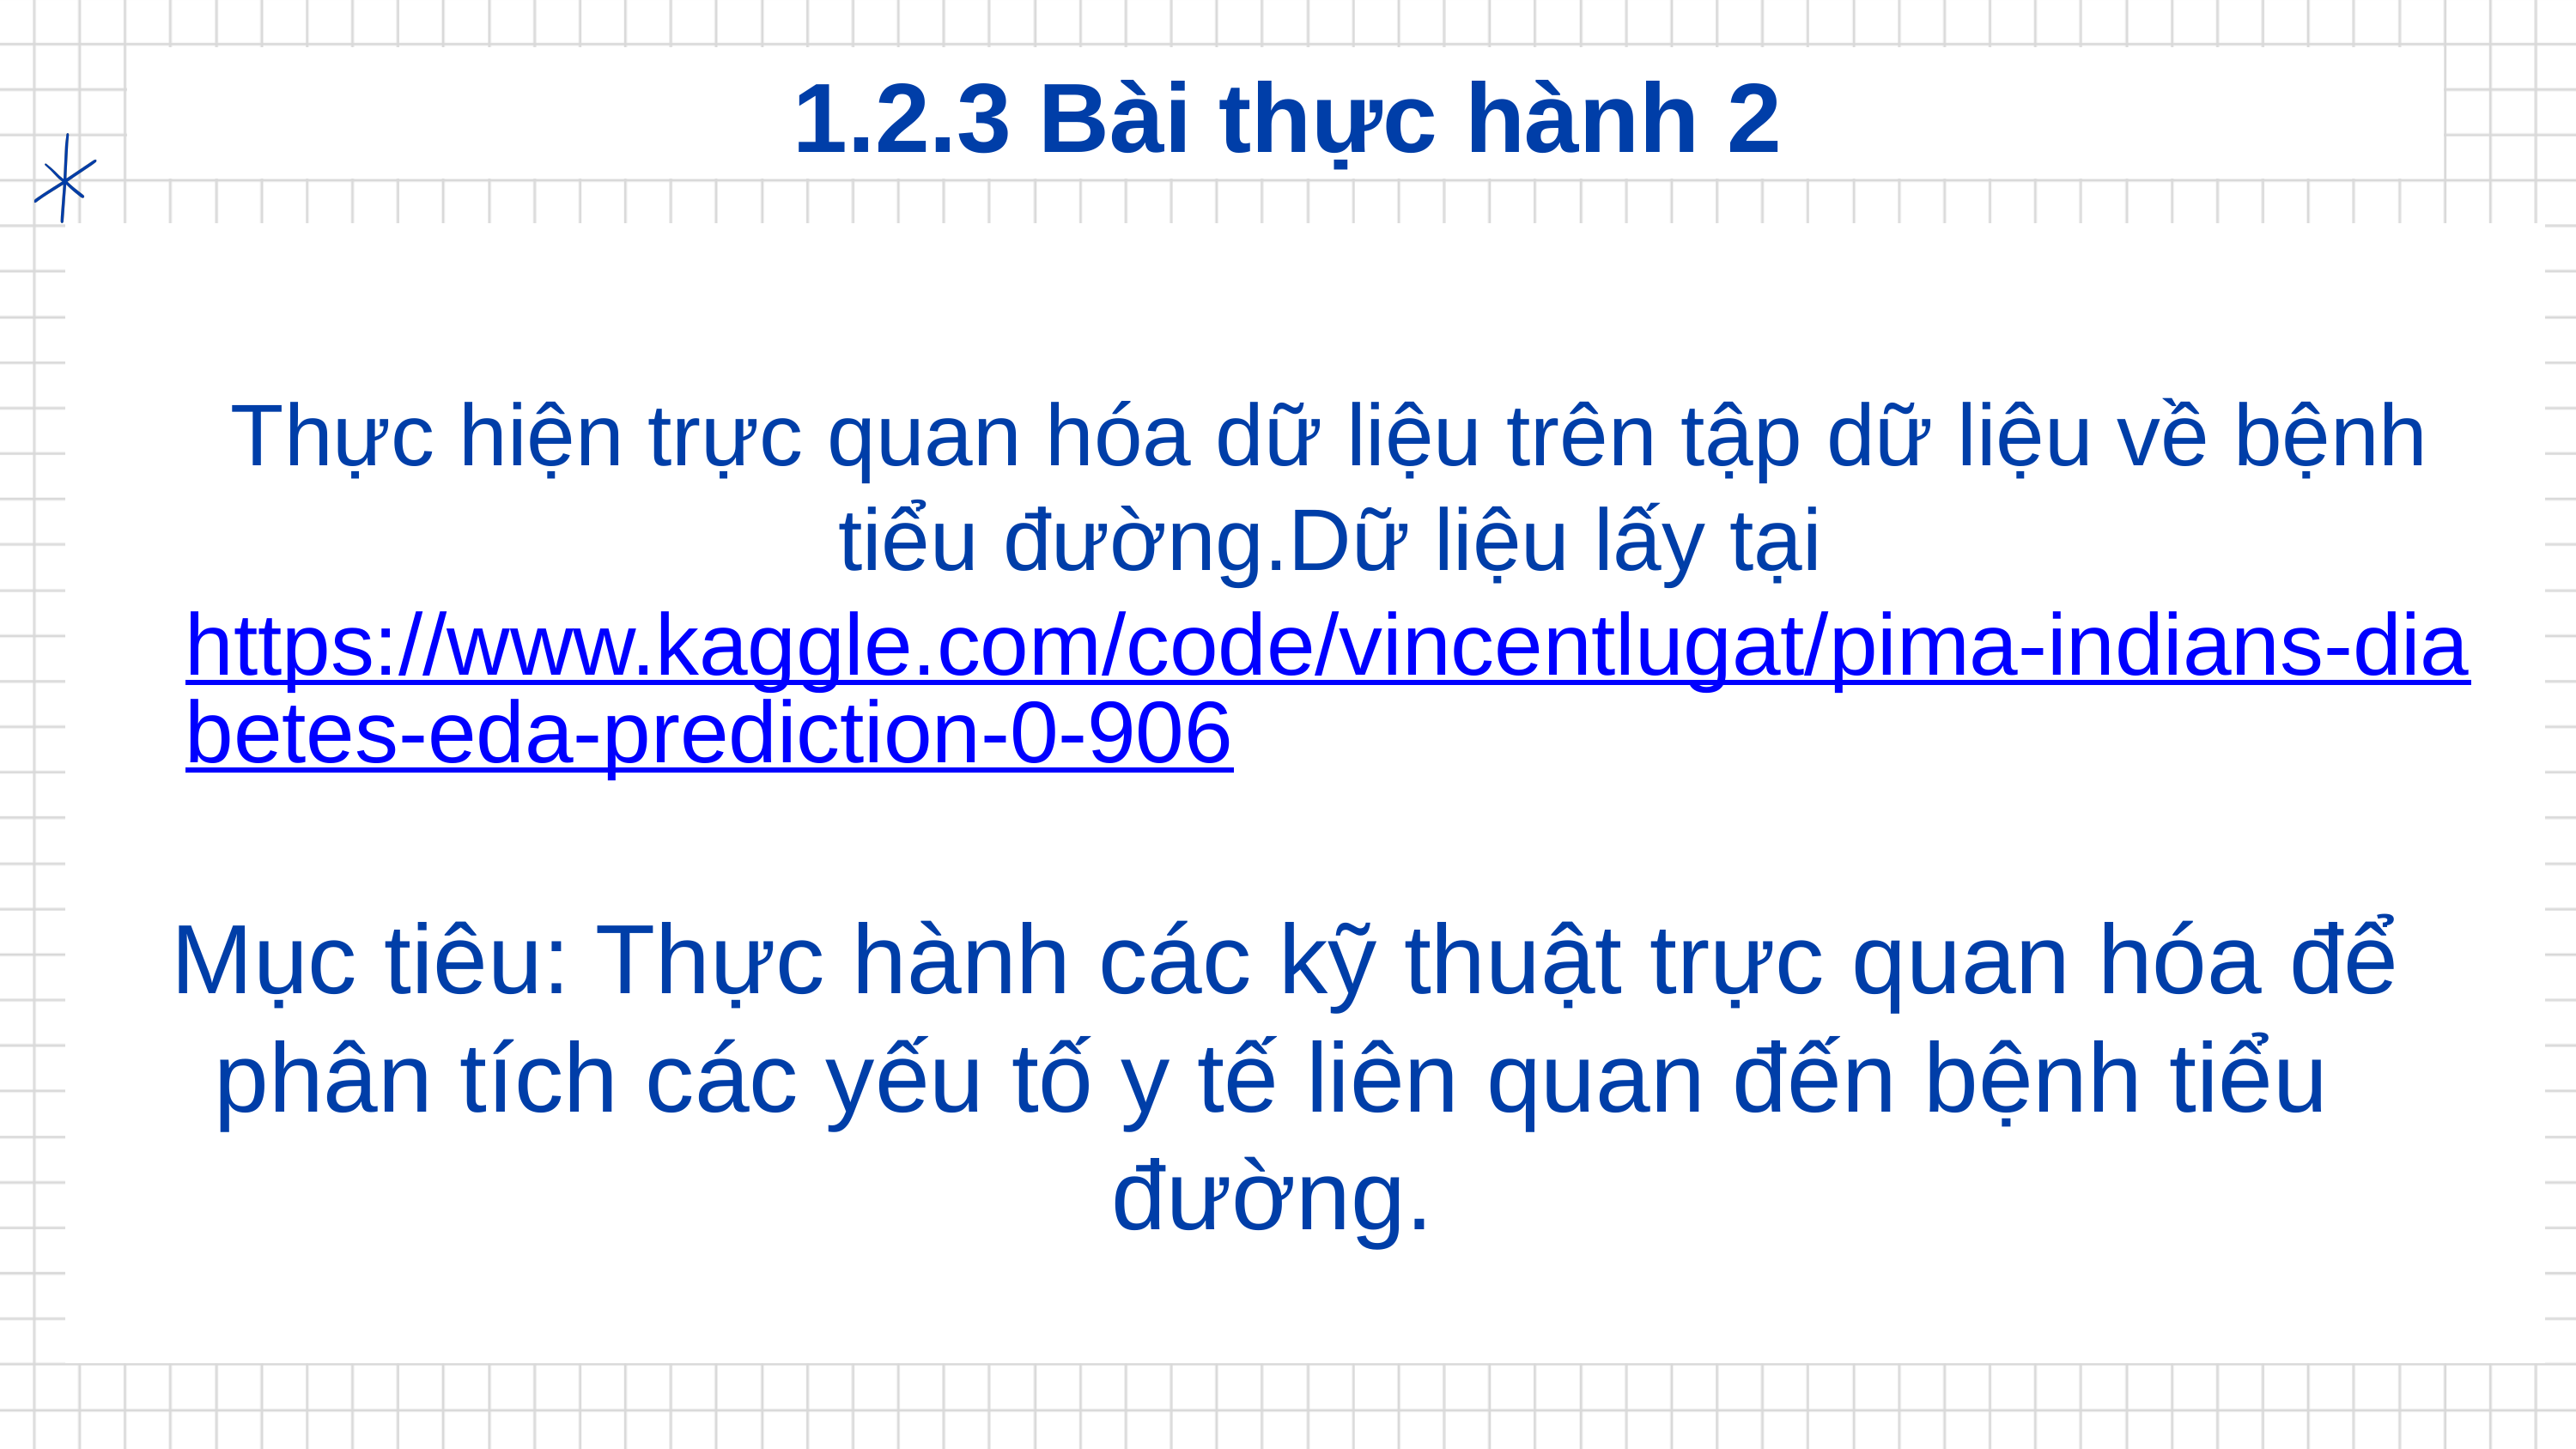

1.2.3 Bài thực hành 2

Thực hiện trực quan hóa dữ liệu trên tập dữ liệu về bệnh tiểu đường.Dữ liệu lấy tại
https://www.kaggle.com/code/vincentlugat/pima-indians-diabetes-eda-prediction-0-906

 Mục tiêu: Thực hành các kỹ thuật trực quan hóa để phân tích các yếu tố y tế liên quan đến bệnh tiểu đường.